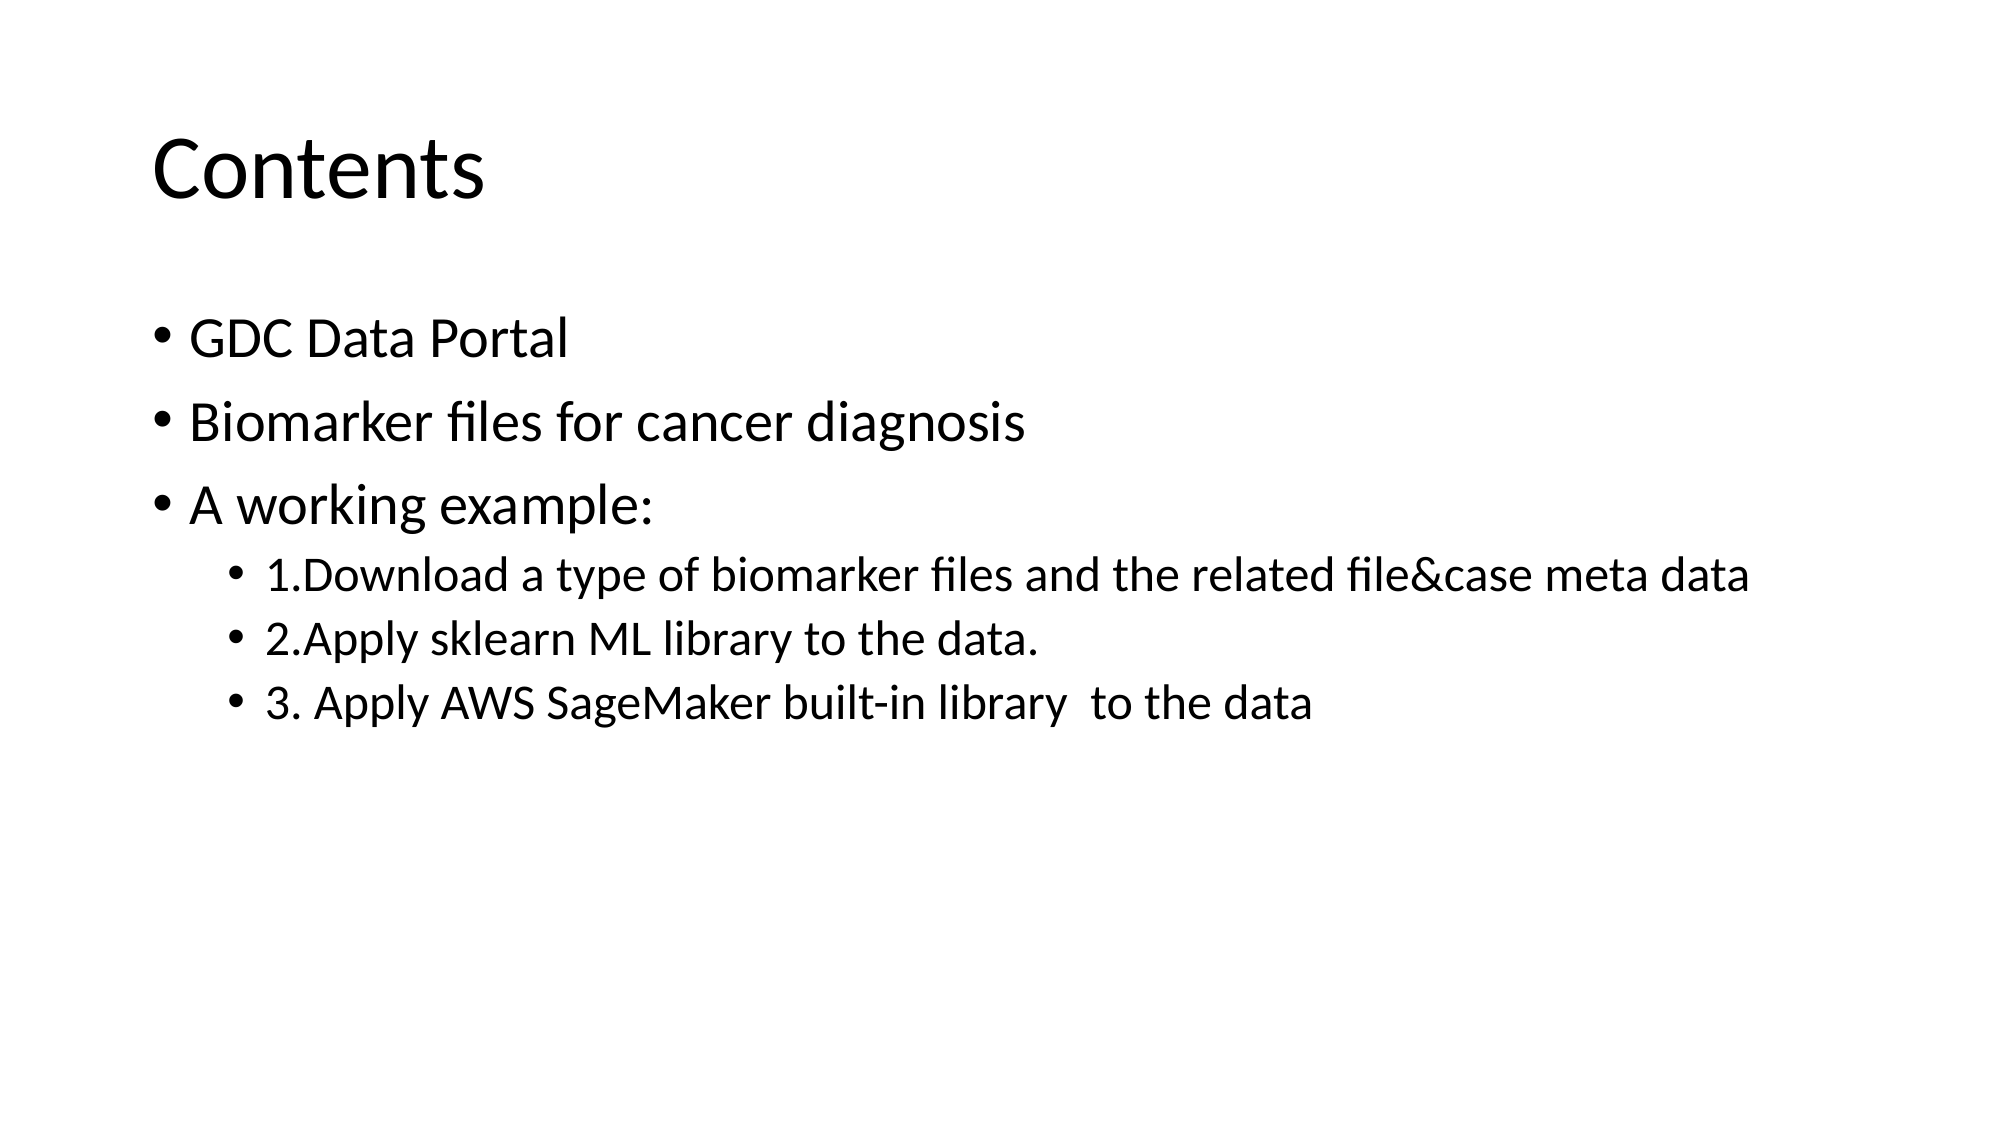

# Contents
GDC Data Portal
Biomarker files for cancer diagnosis
A working example:
1.Download a type of biomarker files and the related file&case meta data
2.Apply sklearn ML library to the data.
3. Apply AWS SageMaker built-in library  to the data